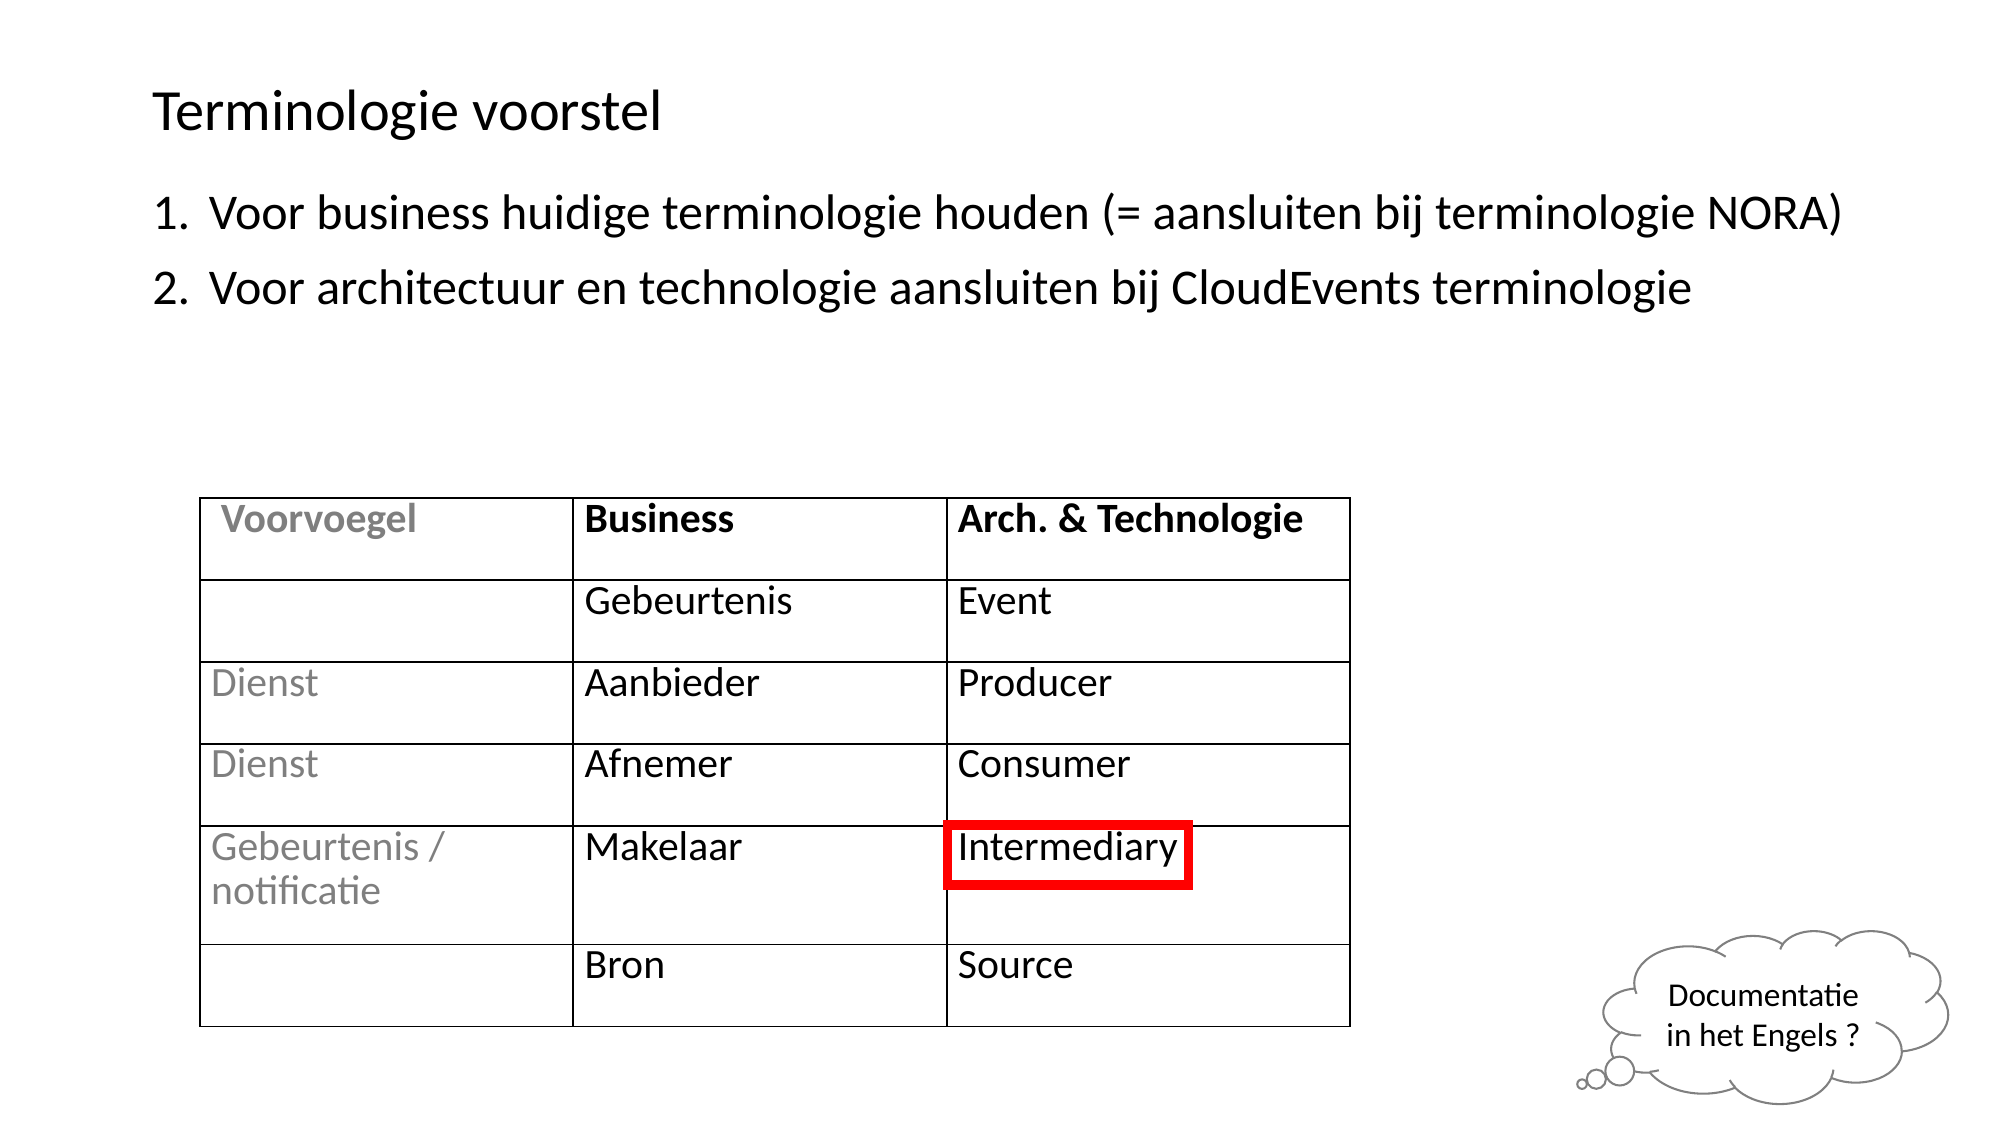

# Terminologie voorstel
Voor business huidige terminologie houden (= aansluiten bij terminologie NORA)
Voor architectuur en technologie aansluiten bij CloudEvents terminologie
| Voorvoegel | Business | Arch. & Technologie |
| --- | --- | --- |
|  | Gebeurtenis | Event |
| Dienst | Aanbieder | Producer |
| Dienst | Afnemer | Consumer |
| Gebeurtenis / notificatie | Makelaar | Intermediary |
|  | Bron | Source |

Documentatie in het Engels ?